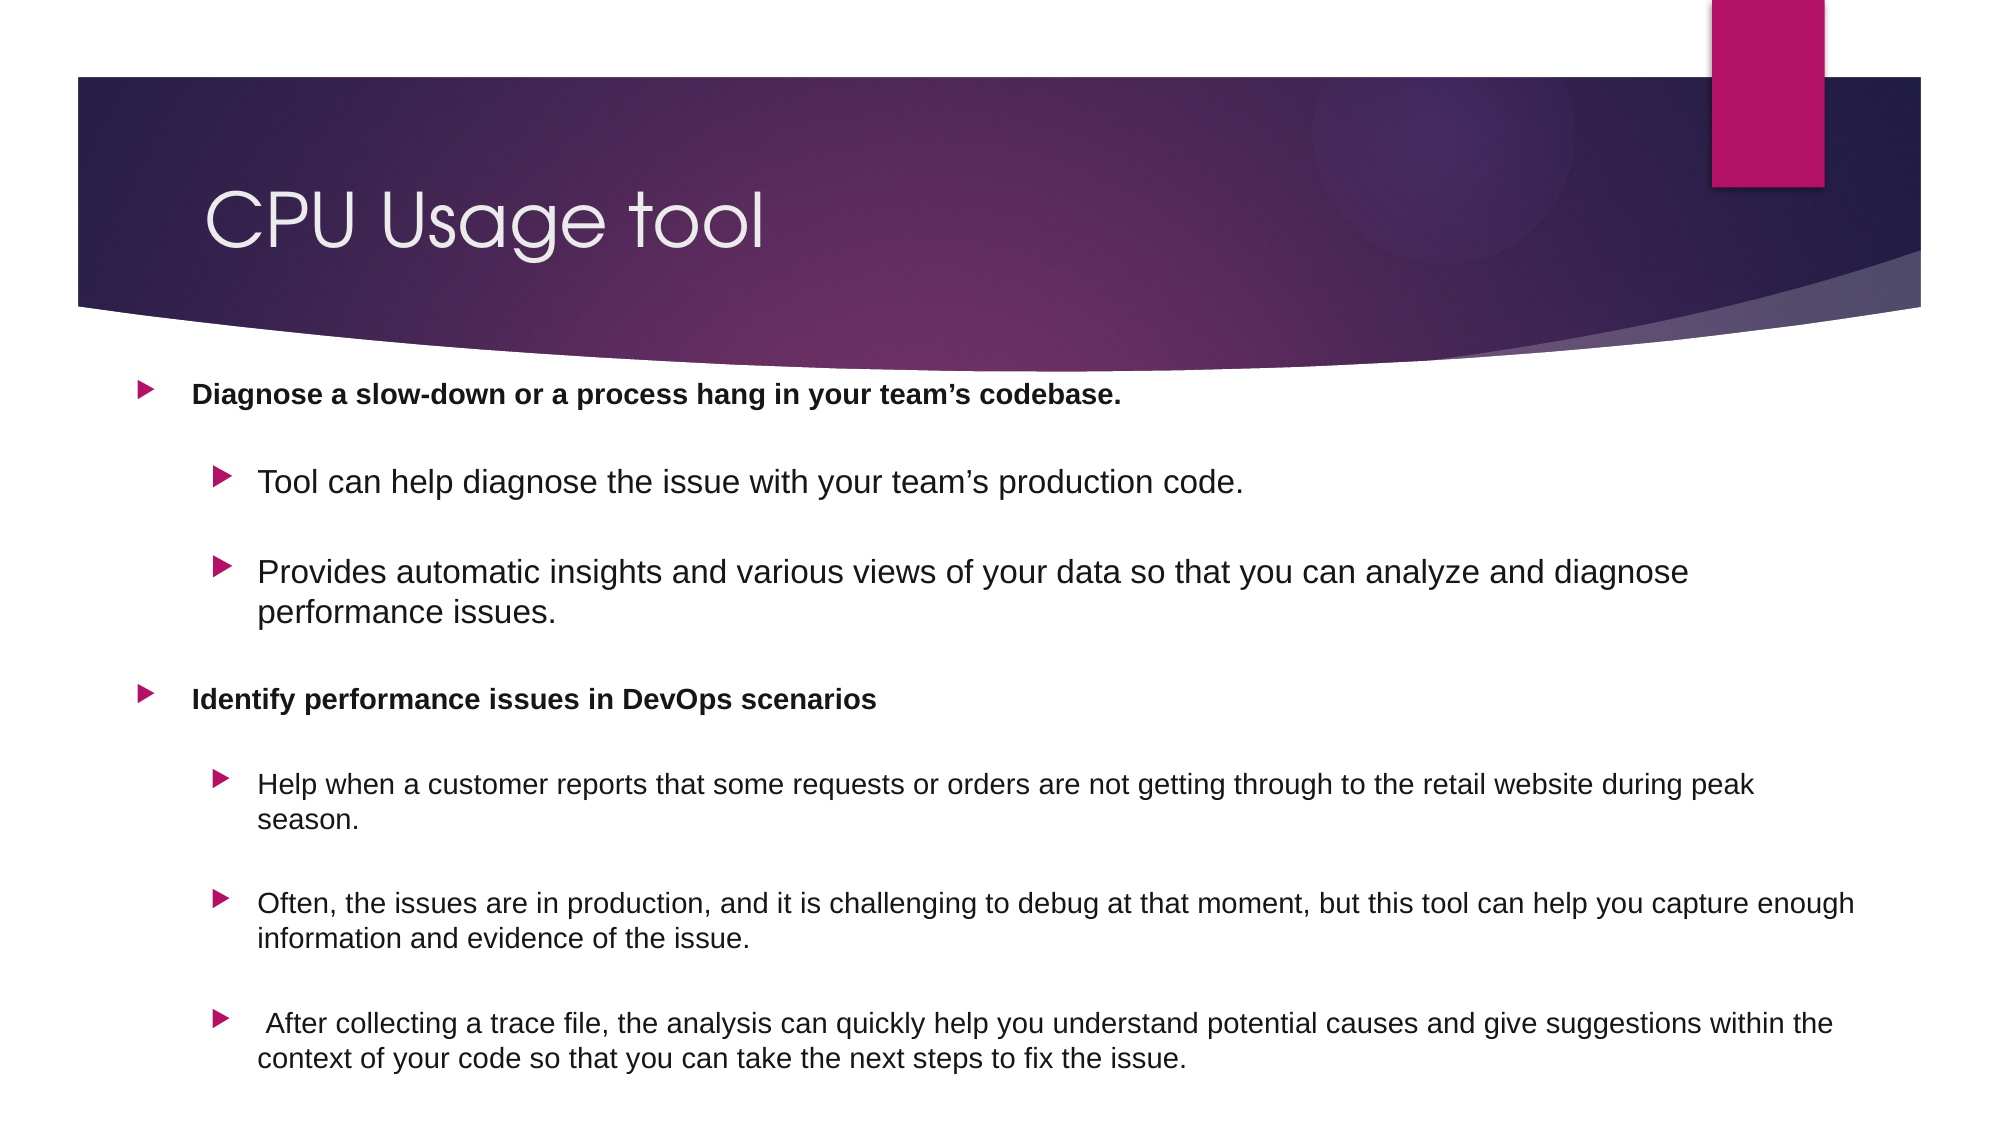

# CPU Usage tool
Diagnose a slow-down or a process hang in your team’s codebase.
Tool can help diagnose the issue with your team’s production code.
Provides automatic insights and various views of your data so that you can analyze and diagnose performance issues.
Identify performance issues in DevOps scenarios
Help when a customer reports that some requests or orders are not getting through to the retail website during peak season.
Often, the issues are in production, and it is challenging to debug at that moment, but this tool can help you capture enough information and evidence of the issue.
 After collecting a trace file, the analysis can quickly help you understand potential causes and give suggestions within the context of your code so that you can take the next steps to fix the issue.